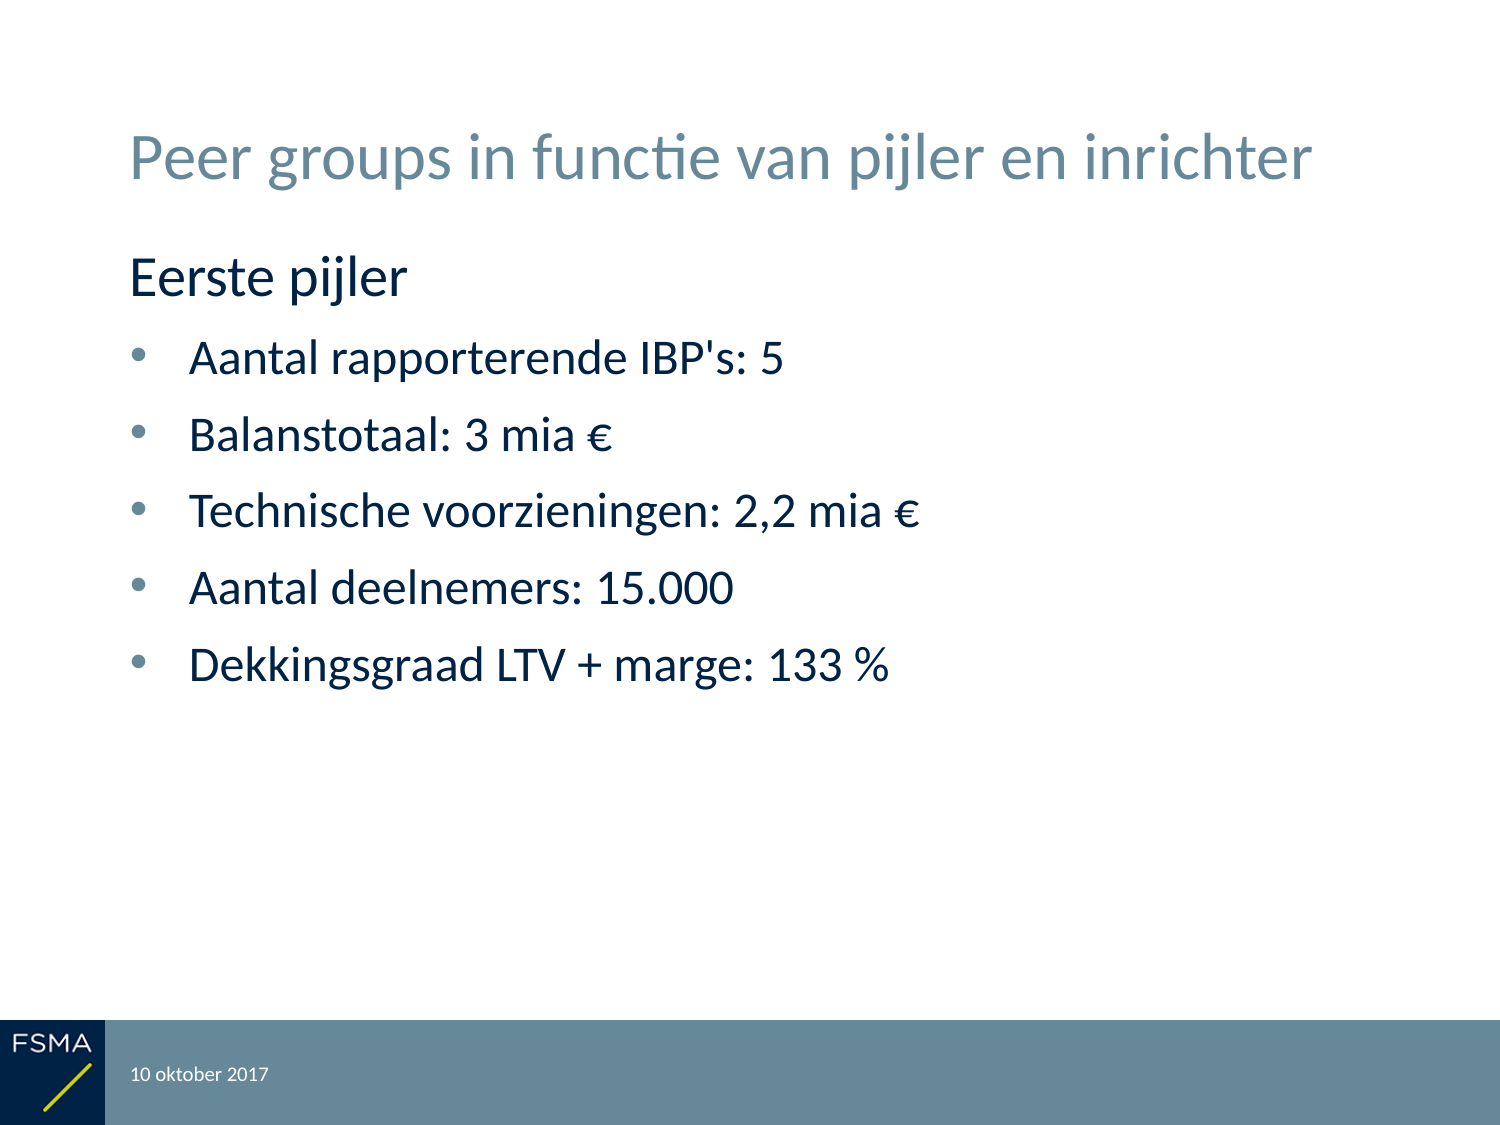

# Peer groups in functie van pijler en inrichter
Eerste pijler
Aantal rapporterende IBP's: 5
Balanstotaal: 3 mia €
Technische voorzieningen: 2,2 mia €
Aantal deelnemers: 15.000
Dekkingsgraad LTV + marge: 133 %
10 oktober 2017
Rapportering over het boekjaar 2016
20